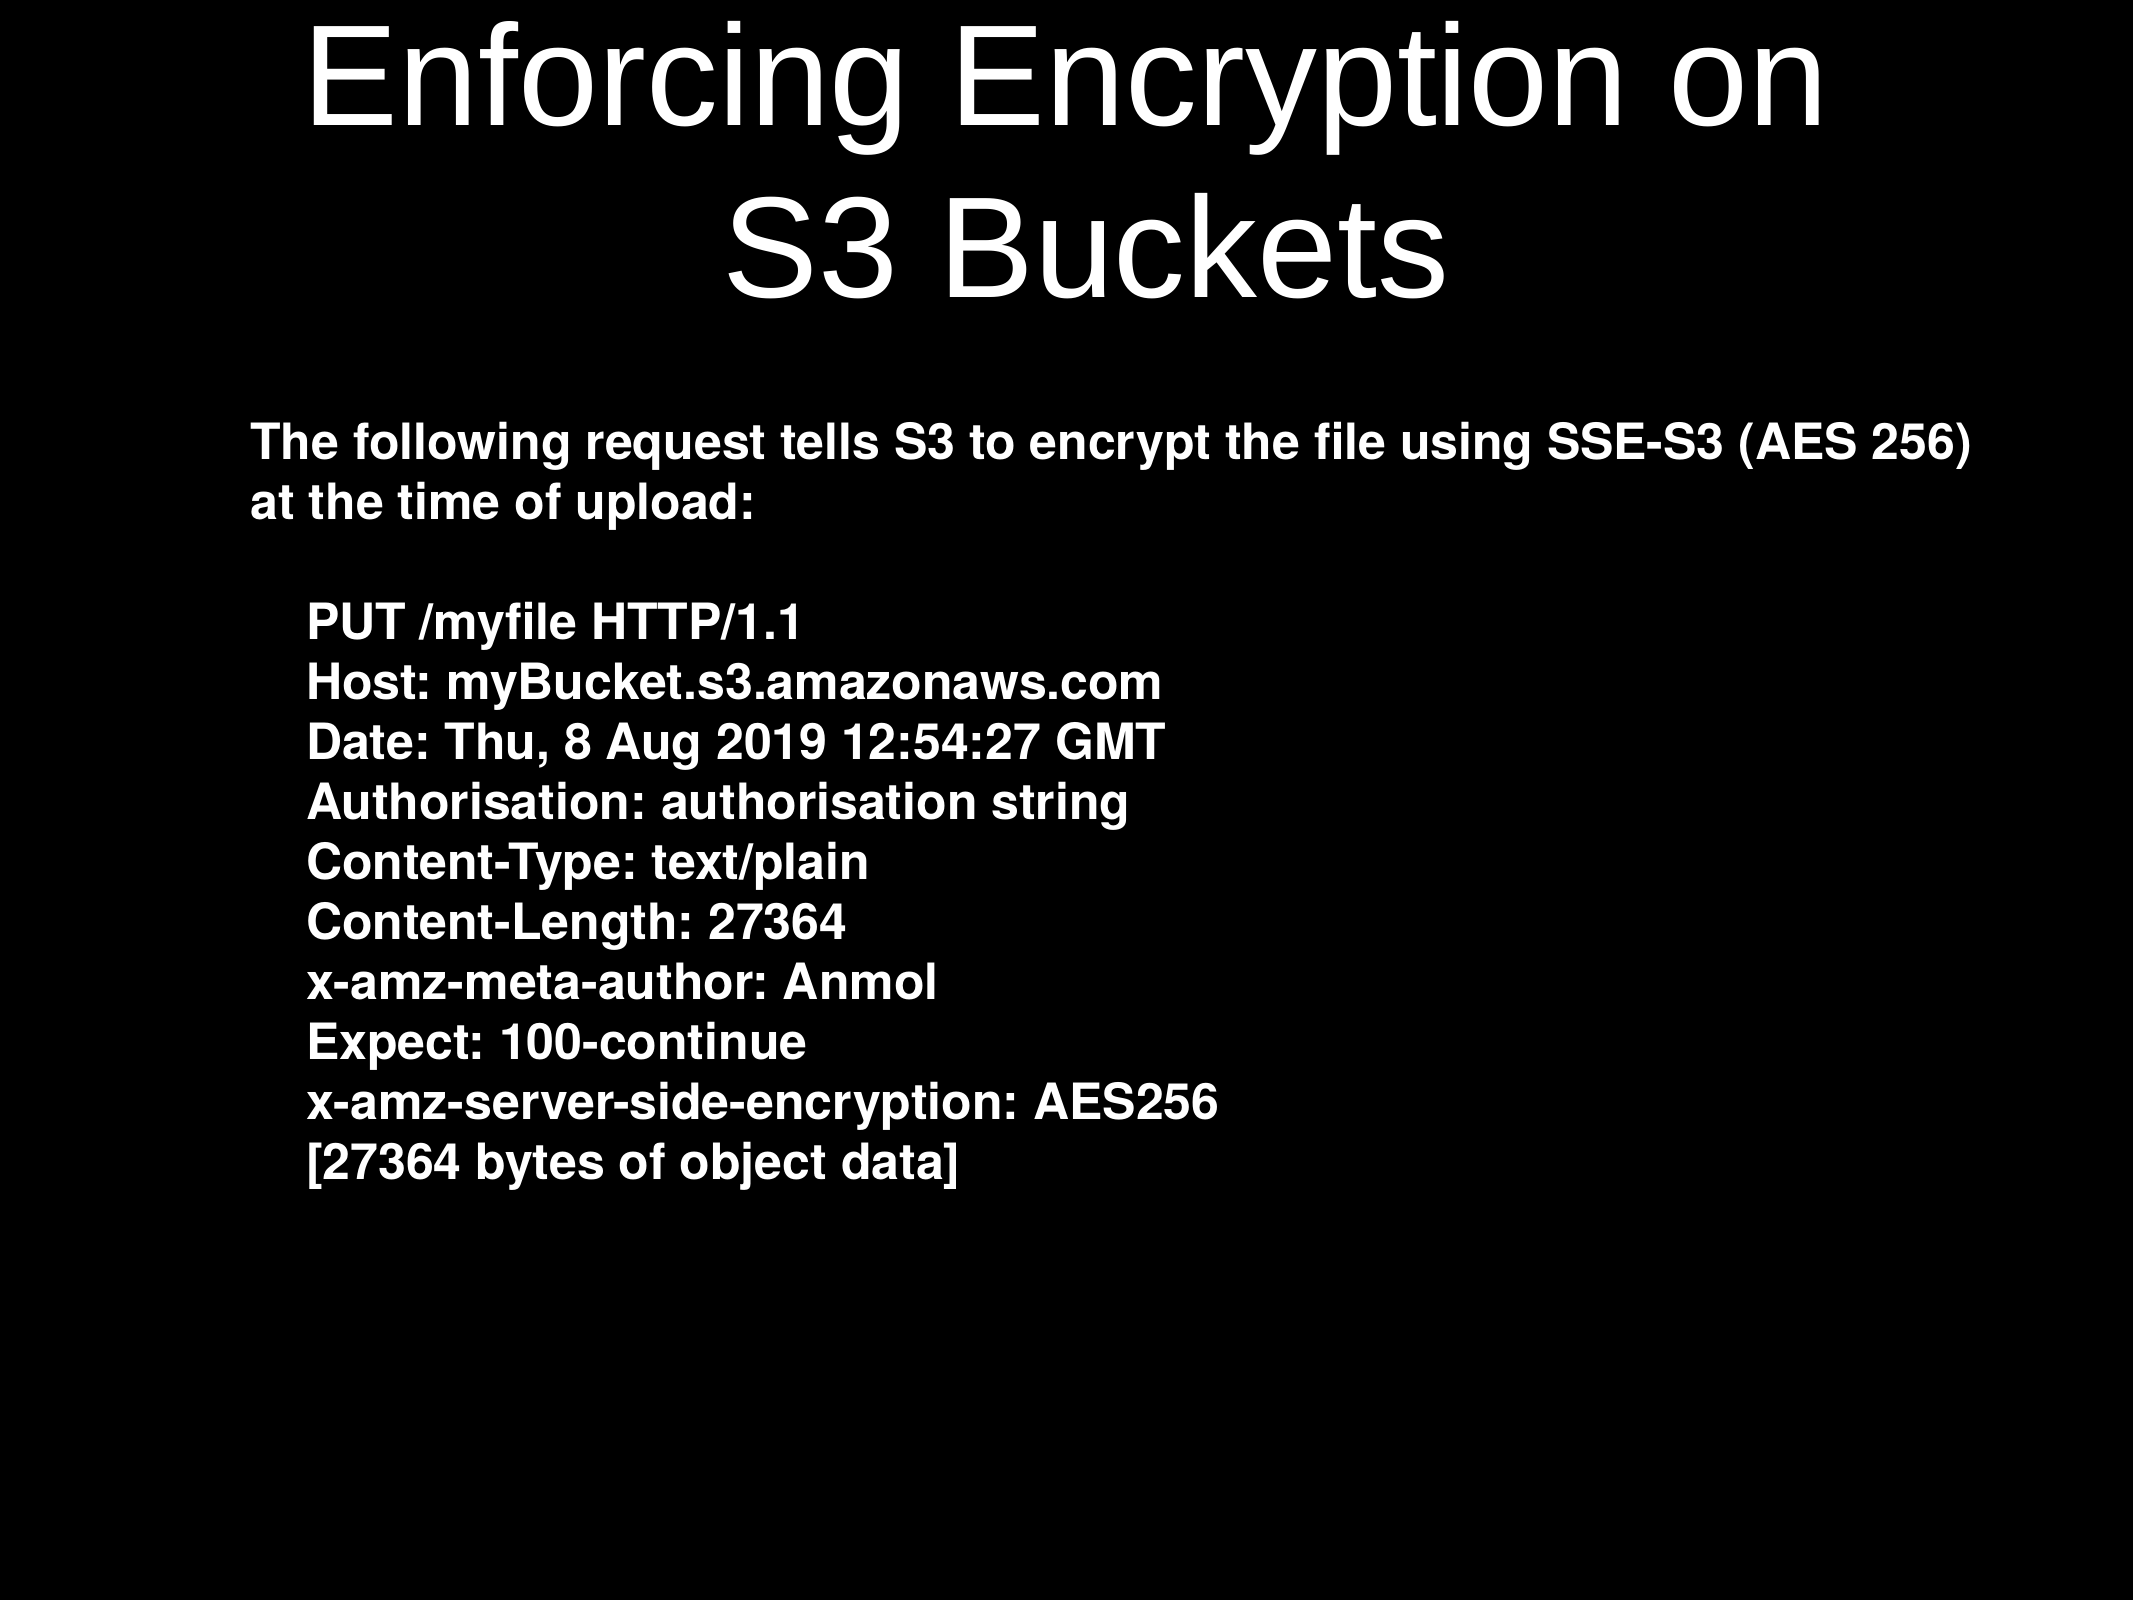

Enforcing Encryption on
 S3 Buckets
The following request tells S3 to encrypt the file using SSE-S3 (AES 256)
at the time of upload:

    PUT /myfile HTTP/1.1
    Host: myBucket.s3.amazonaws.com
    Date: Thu, 8 Aug 2019 12:54:27 GMT
    Authorisation: authorisation string
    Content-Type: text/plain
    Content-Length: 27364
    x-amz-meta-author: Anmol
    Expect: 100-continue
    x-amz-server-side-encryption: AES256
    [27364 bytes of object data]